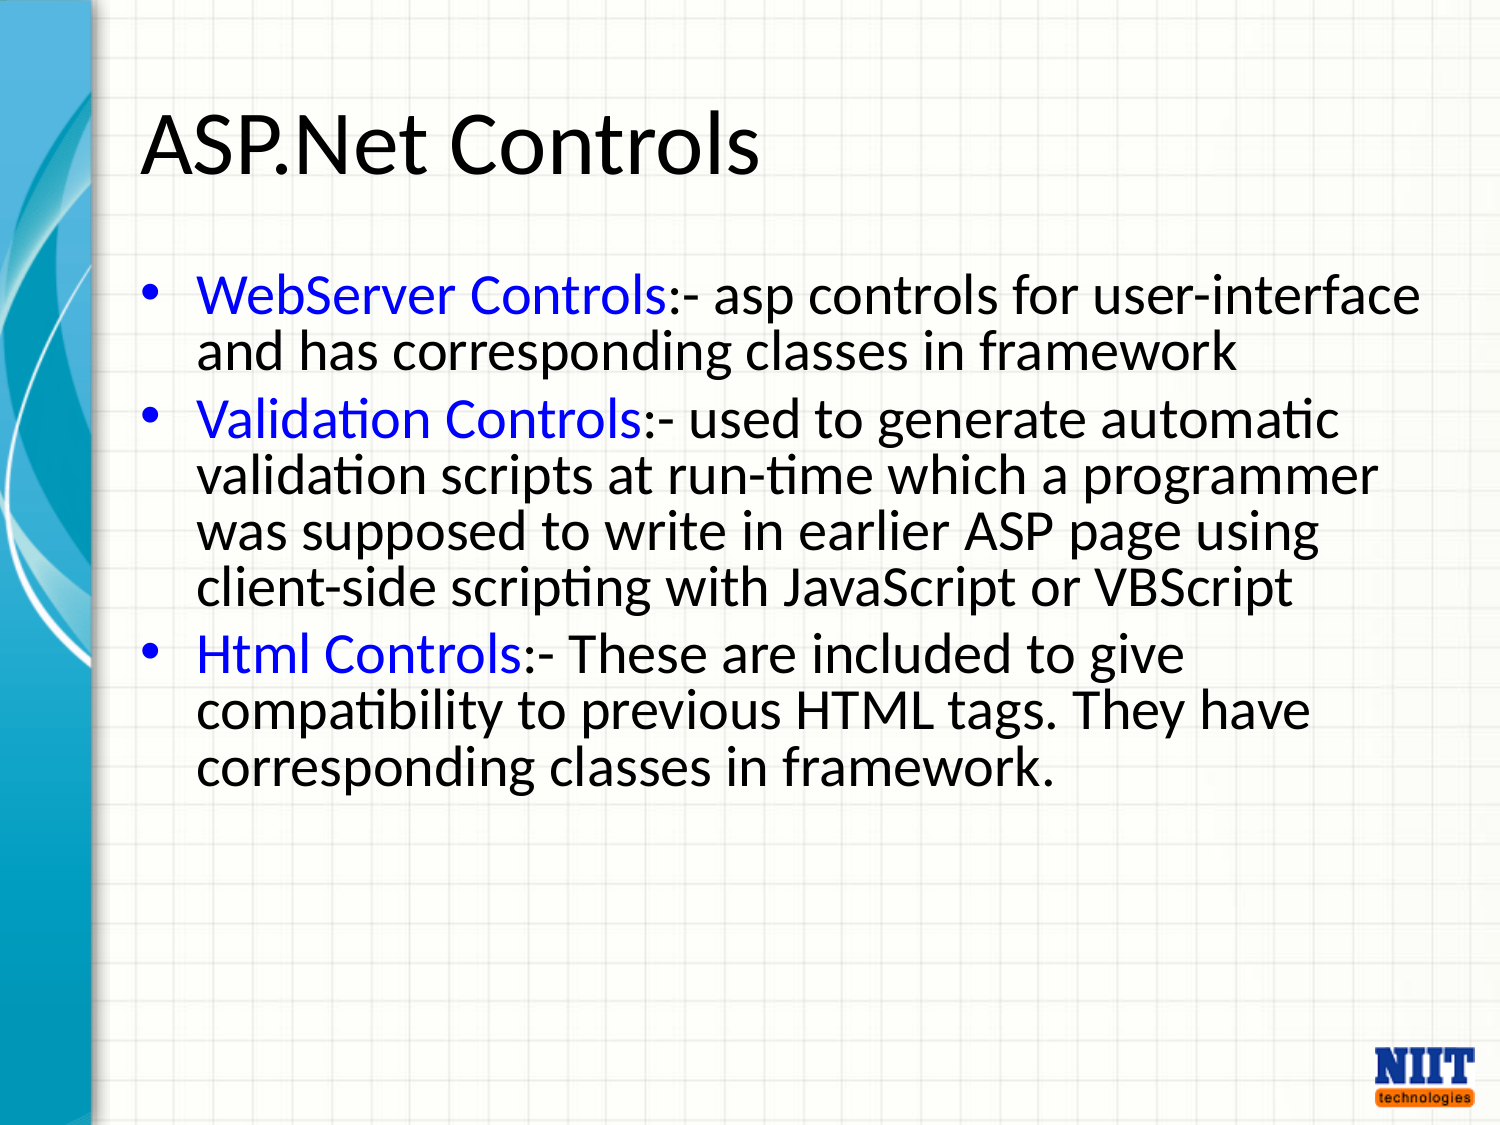

# ASP.Net Controls
WebServer Controls:- asp controls for user-interface and has corresponding classes in framework
Validation Controls:- used to generate automatic validation scripts at run-time which a programmer was supposed to write in earlier ASP page using client-side scripting with JavaScript or VBScript
Html Controls:- These are included to give compatibility to previous HTML tags. They have corresponding classes in framework.